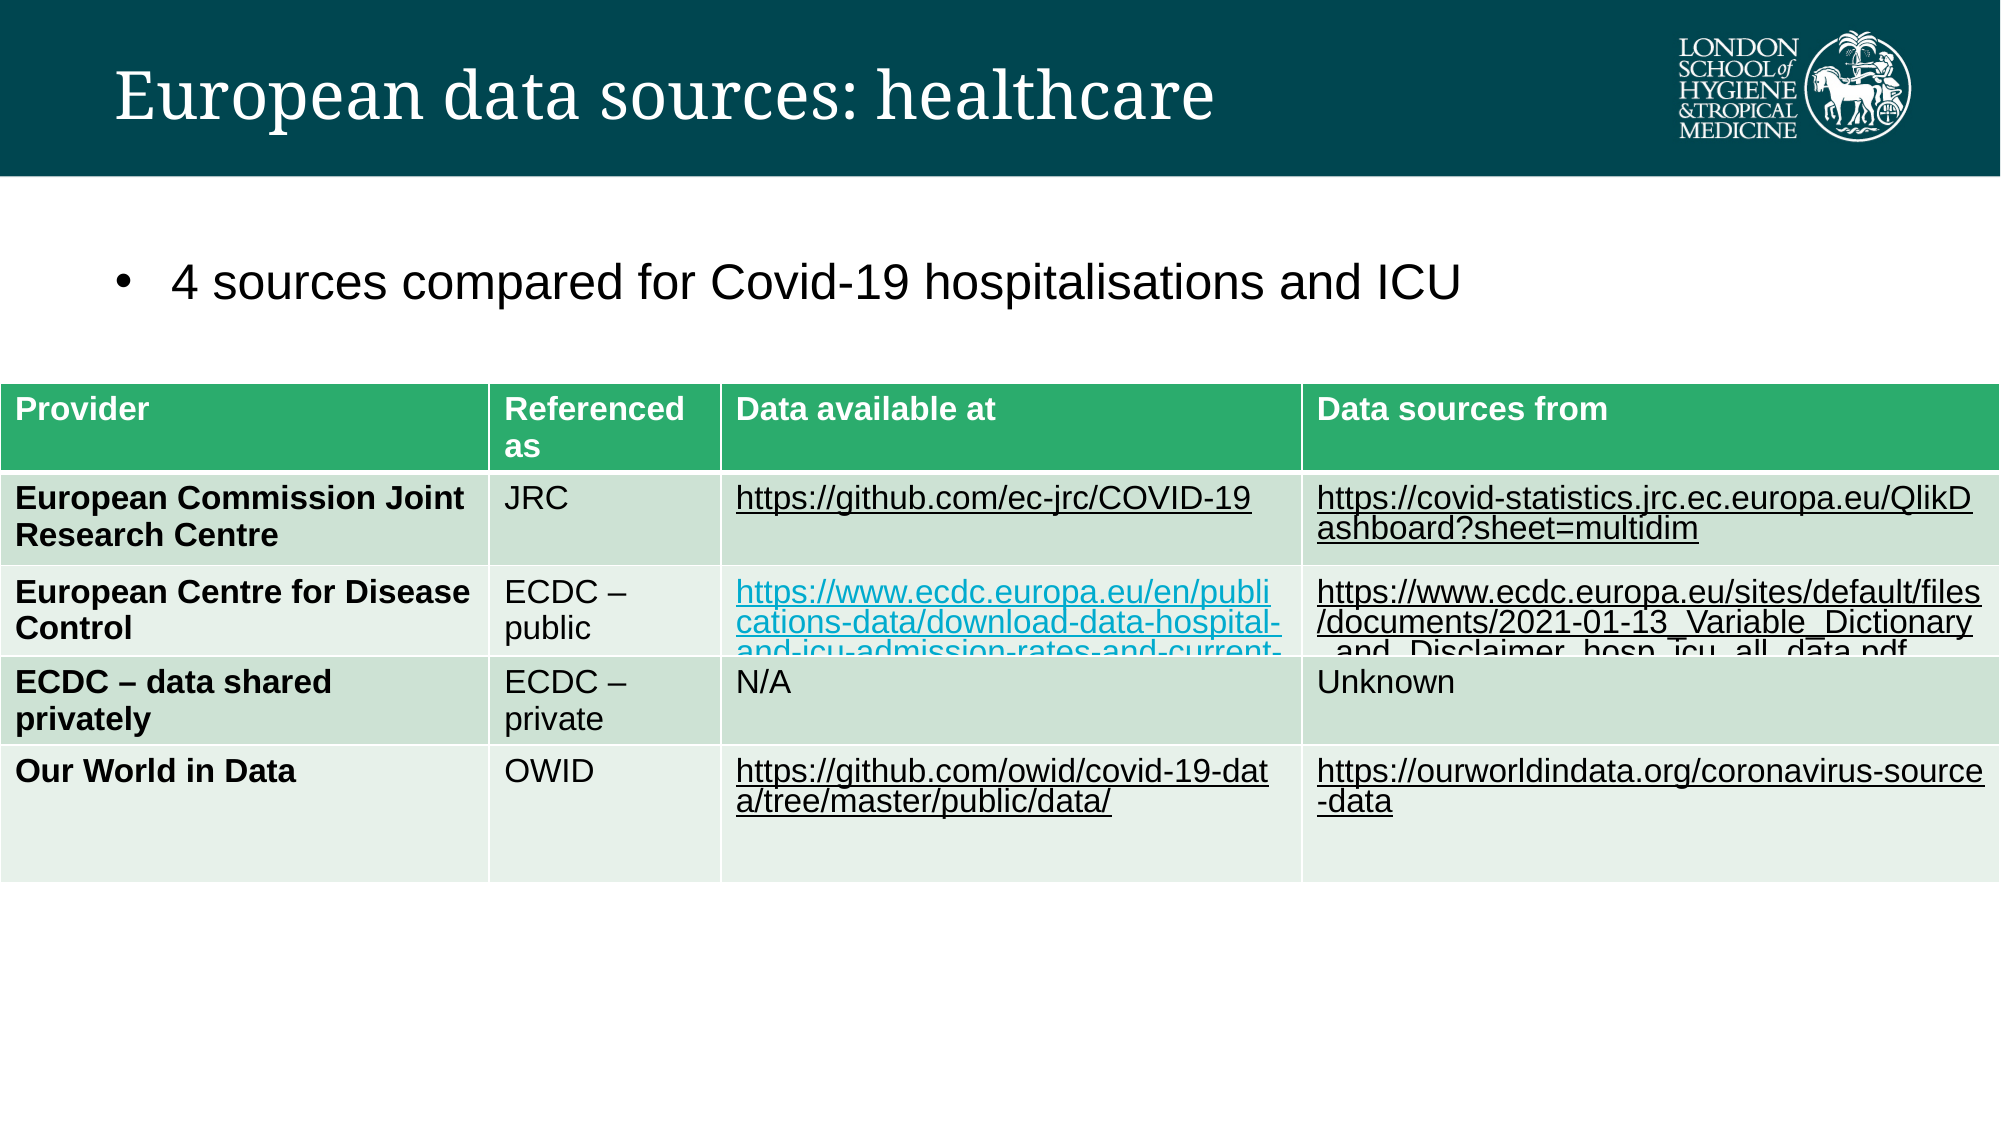

# European data sources: healthcare
4 sources compared for Covid-19 hospitalisations and ICU
| Provider | Referenced as | Data available at | Data sources from |
| --- | --- | --- | --- |
| European Commission Joint Research Centre | JRC | https://github.com/ec-jrc/COVID-19 | https://covid-statistics.jrc.ec.europa.eu/QlikDashboard?sheet=multidim |
| European Centre for Disease Control | ECDC – public | https://www.ecdc.europa.eu/en/publications-data/download-data-hospital-and-icu-admission-rates-and-current-occupancy-covid-19 | https://www.ecdc.europa.eu/sites/default/files/documents/2021-01-13\_Variable\_Dictionary\_and\_Disclaimer\_hosp\_icu\_all\_data.pdf |
| ECDC – data shared privately | ECDC – private | N/A | Unknown |
| Our World in Data | OWID | https://github.com/owid/covid-19-data/tree/master/public/data/ | https://ourworldindata.org/coronavirus-source-data |